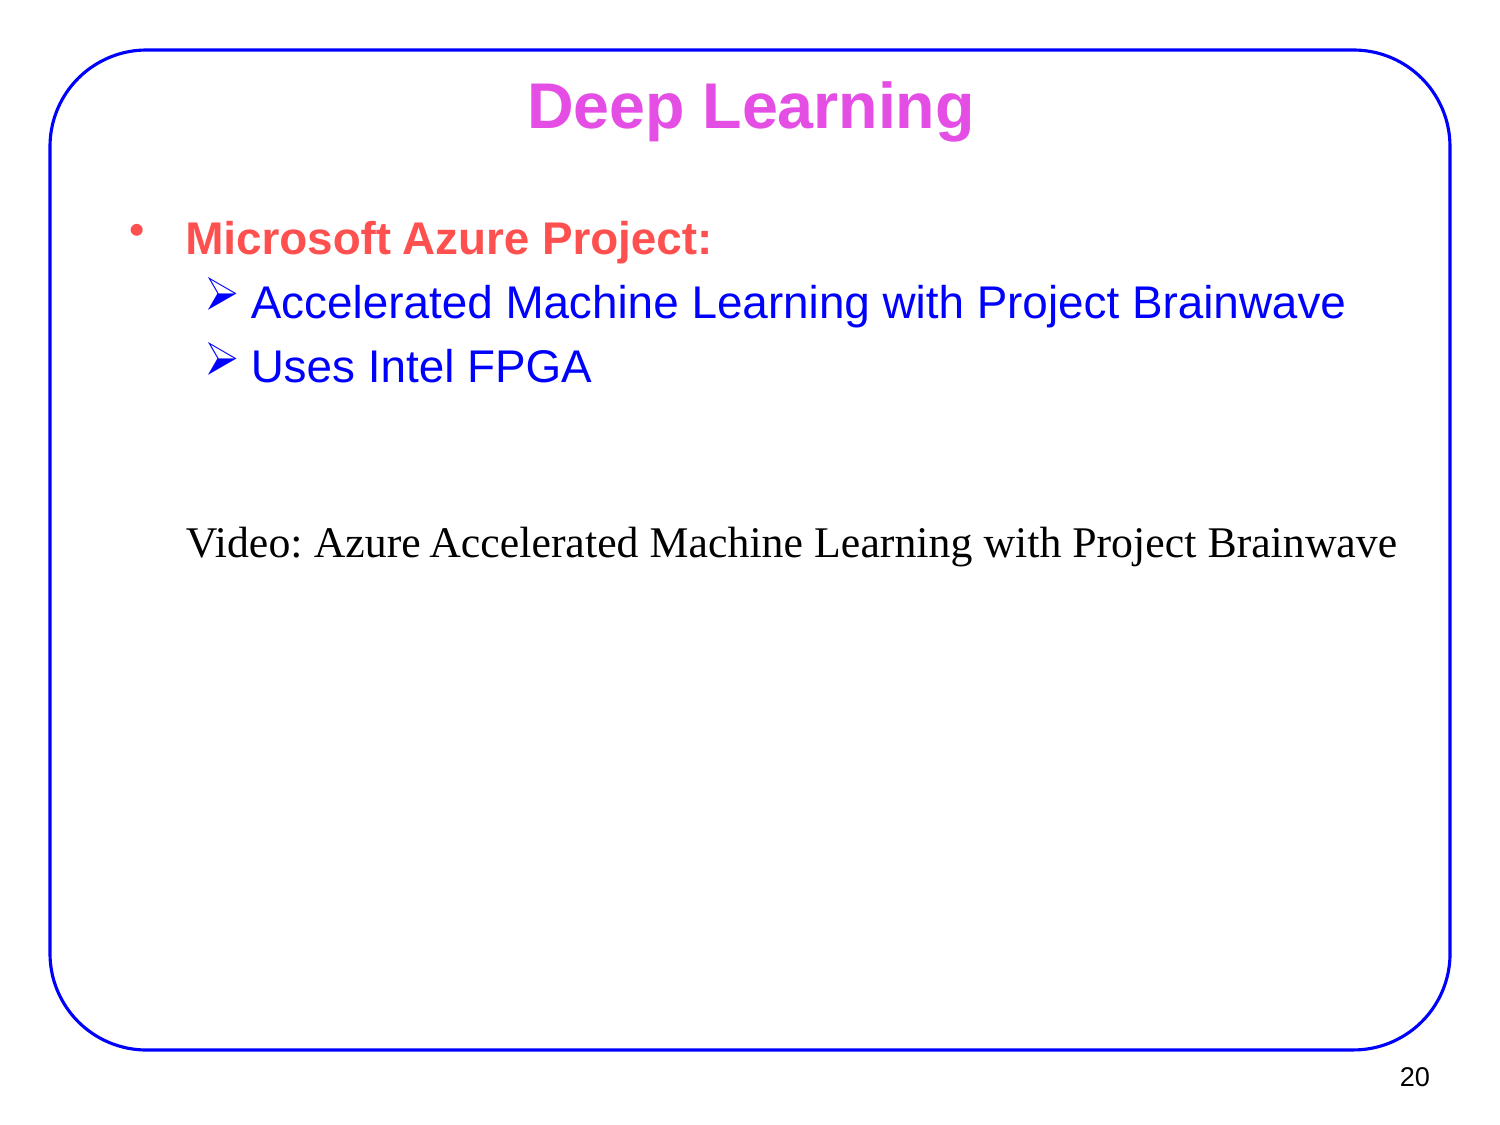

# Deep Learning
Microsoft Azure Project:
Accelerated Machine Learning with Project Brainwave
Uses Intel FPGA

Video: Azure Accelerated Machine Learning with Project Brainwave
20